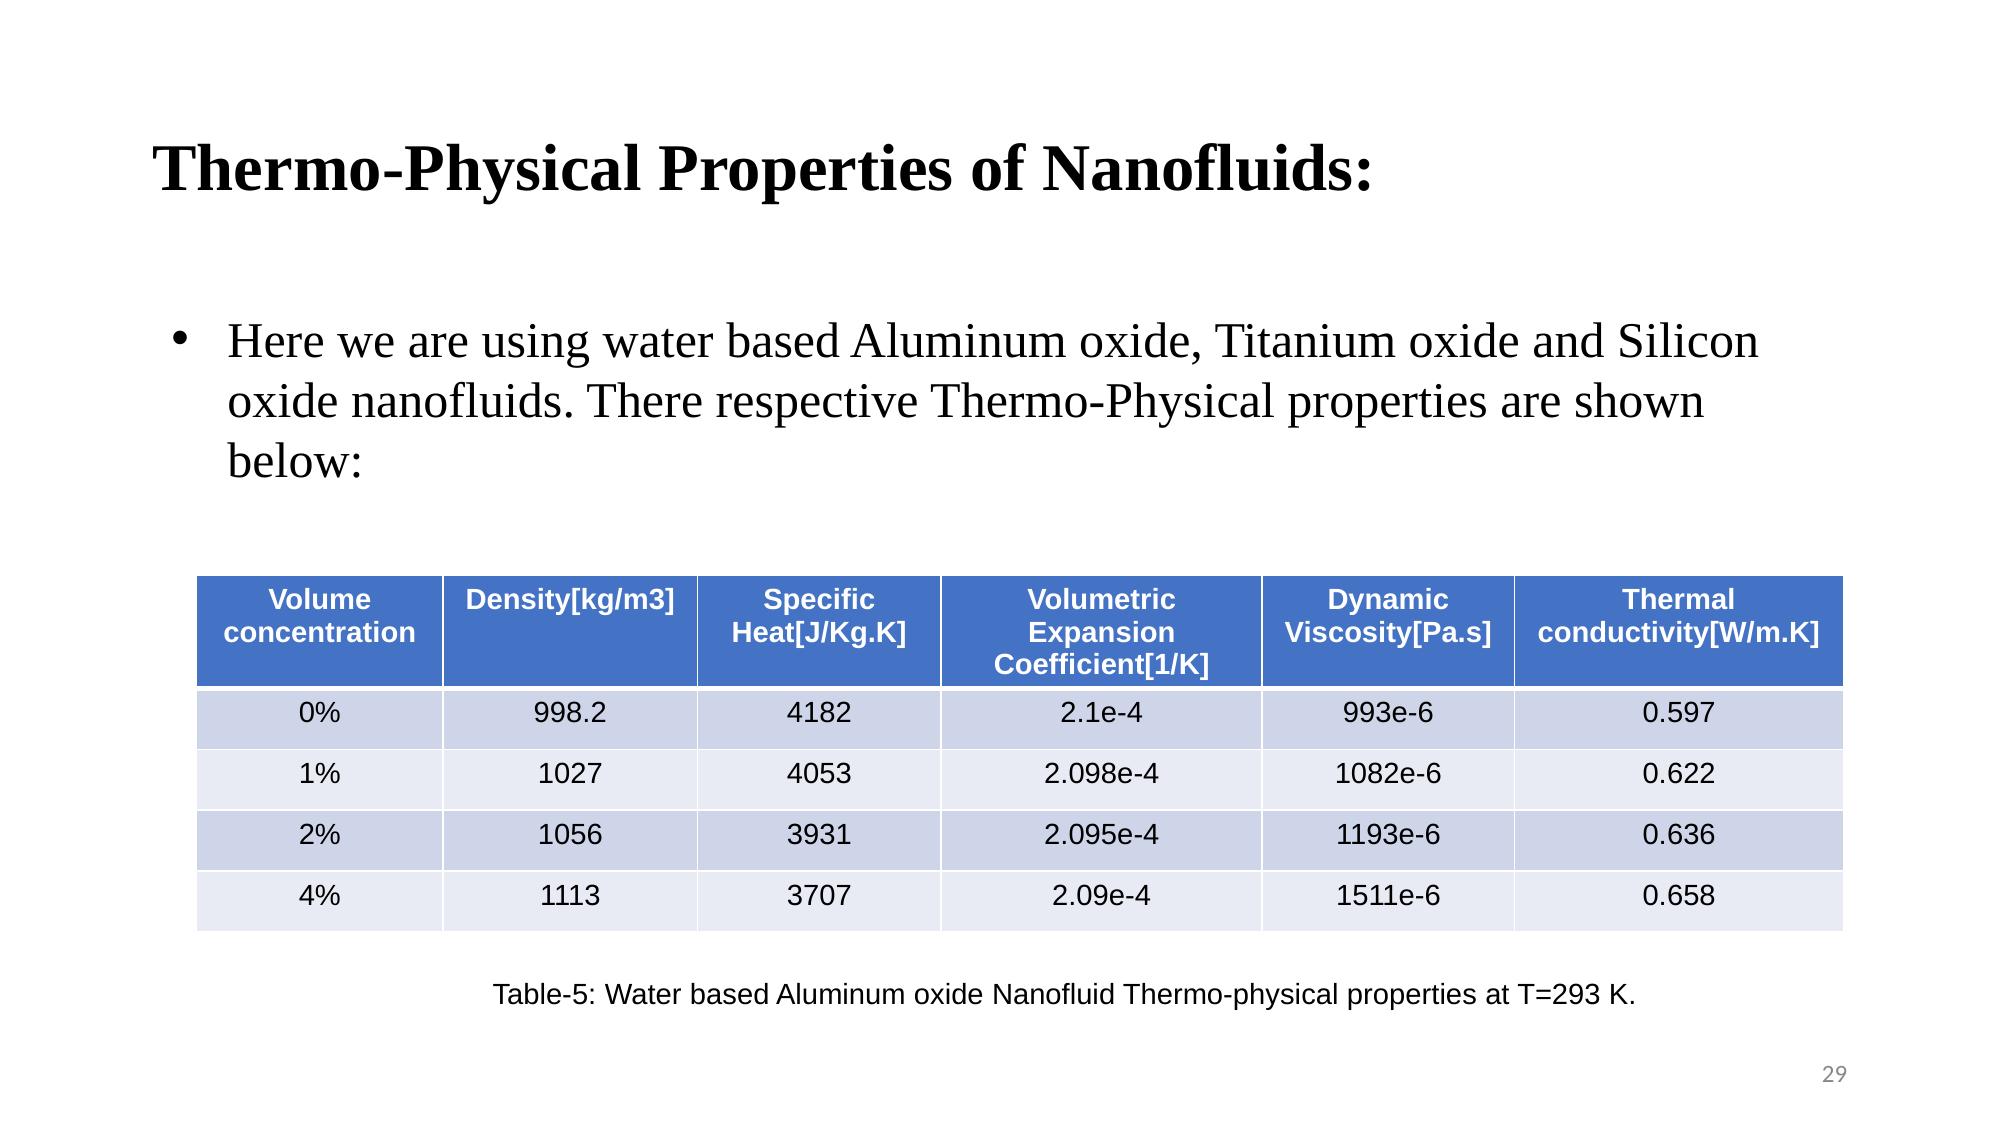

# Thermo-Physical Properties of Nanofluids:
Here we are using water based Aluminum oxide, Titanium oxide and Silicon oxide nanofluids. There respective Thermo-Physical properties are shown below:

| Volume concentration | Density[kg/m3] | Specific Heat[J/Kg.K] | Volumetric Expansion Coefficient[1/K] | Dynamic Viscosity[Pa.s] | Thermal conductivity[W/m.K] |
| --- | --- | --- | --- | --- | --- |
| 0% | 998.2 | 4182 | 2.1e-4 | 993e-6 | 0.597 |
| 1% | 1027 | 4053 | 2.098e-4 | 1082e-6 | 0.622 |
| 2% | 1056 | 3931 | 2.095e-4 | 1193e-6 | 0.636 |
| 4% | 1113 | 3707 | 2.09e-4 | 1511e-6 | 0.658 |
Table-5: Water based Aluminum oxide Nanofluid Thermo-physical properties at T=293 K.
29